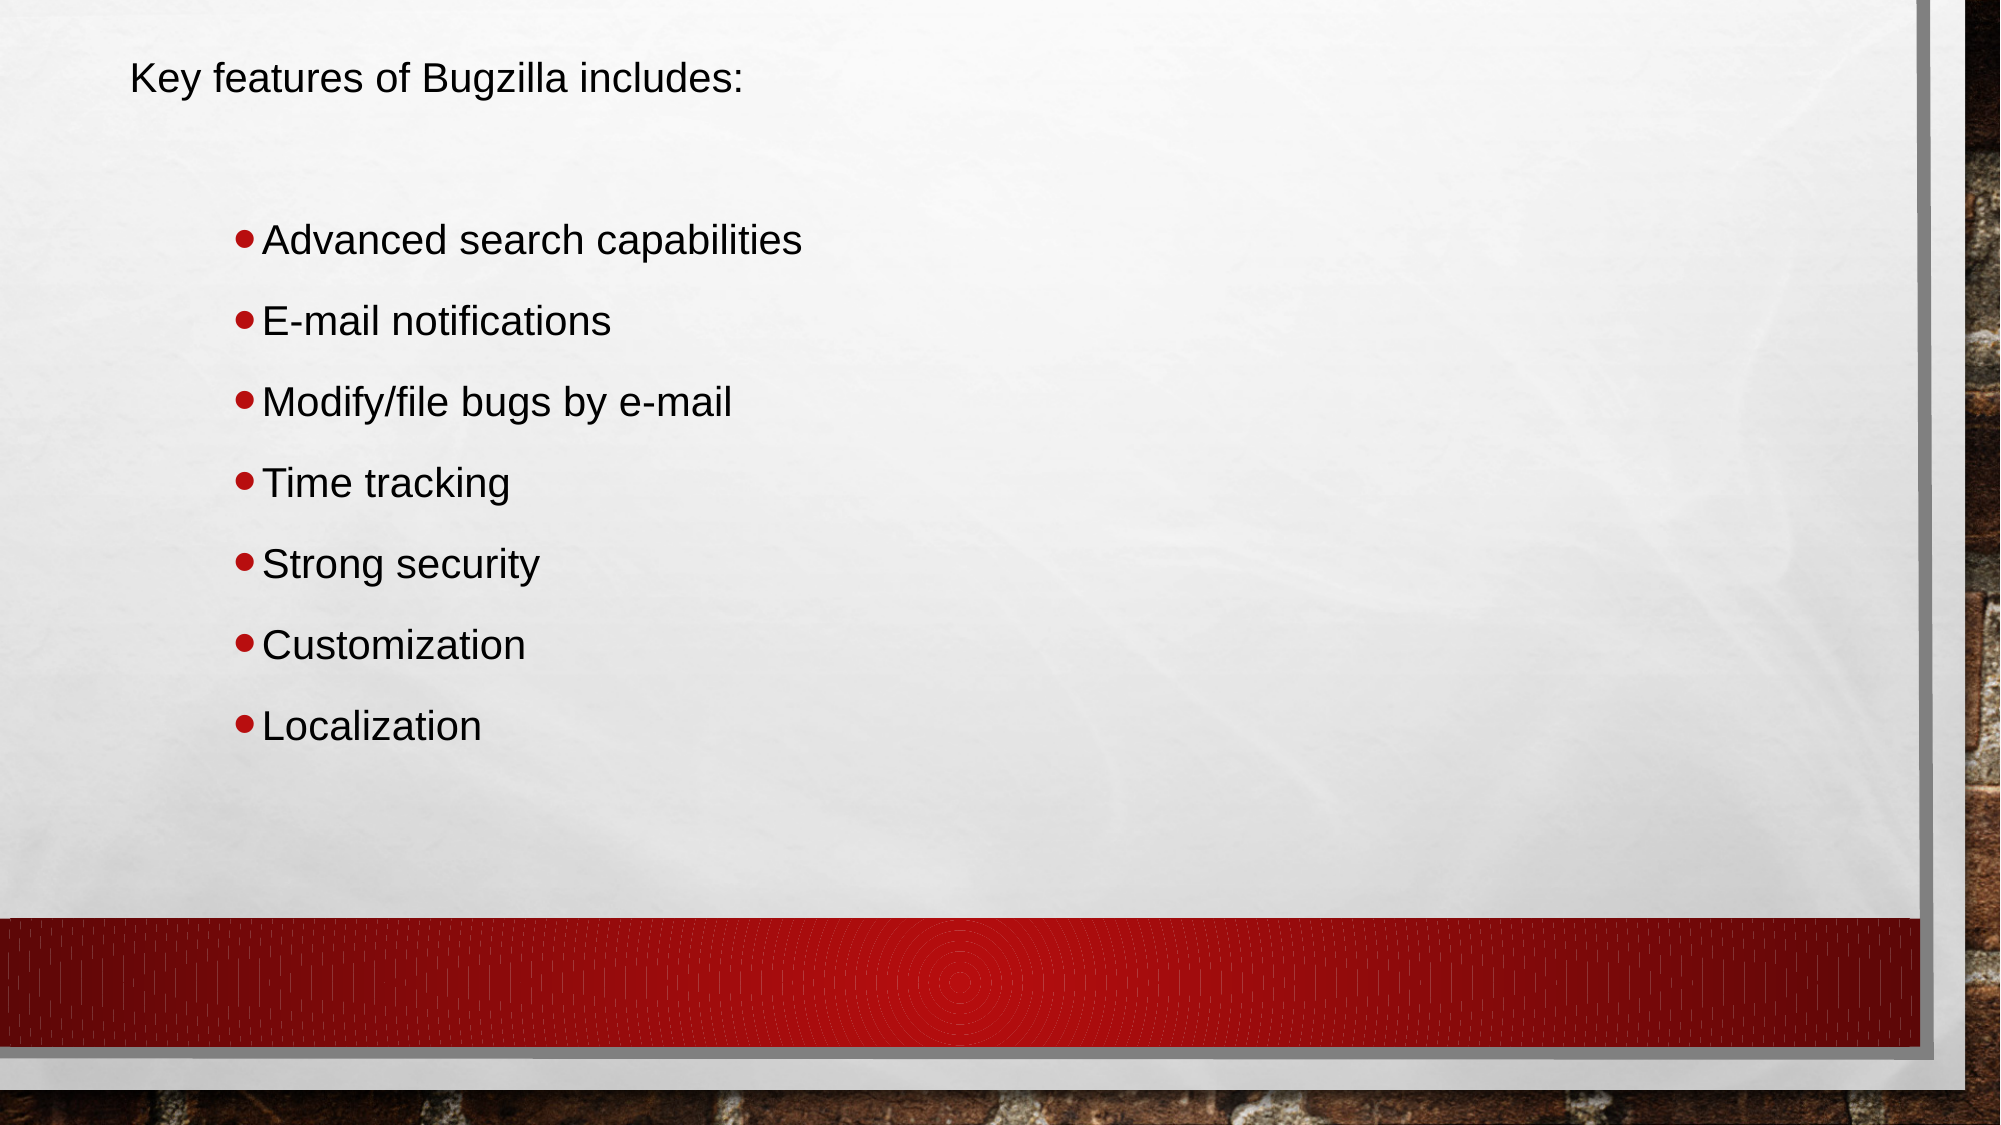

Key features of Bugzilla includes:

Advanced search capabilities
E-mail notifications
Modify/file bugs by e-mail
Time tracking
Strong security
Customization
Localization